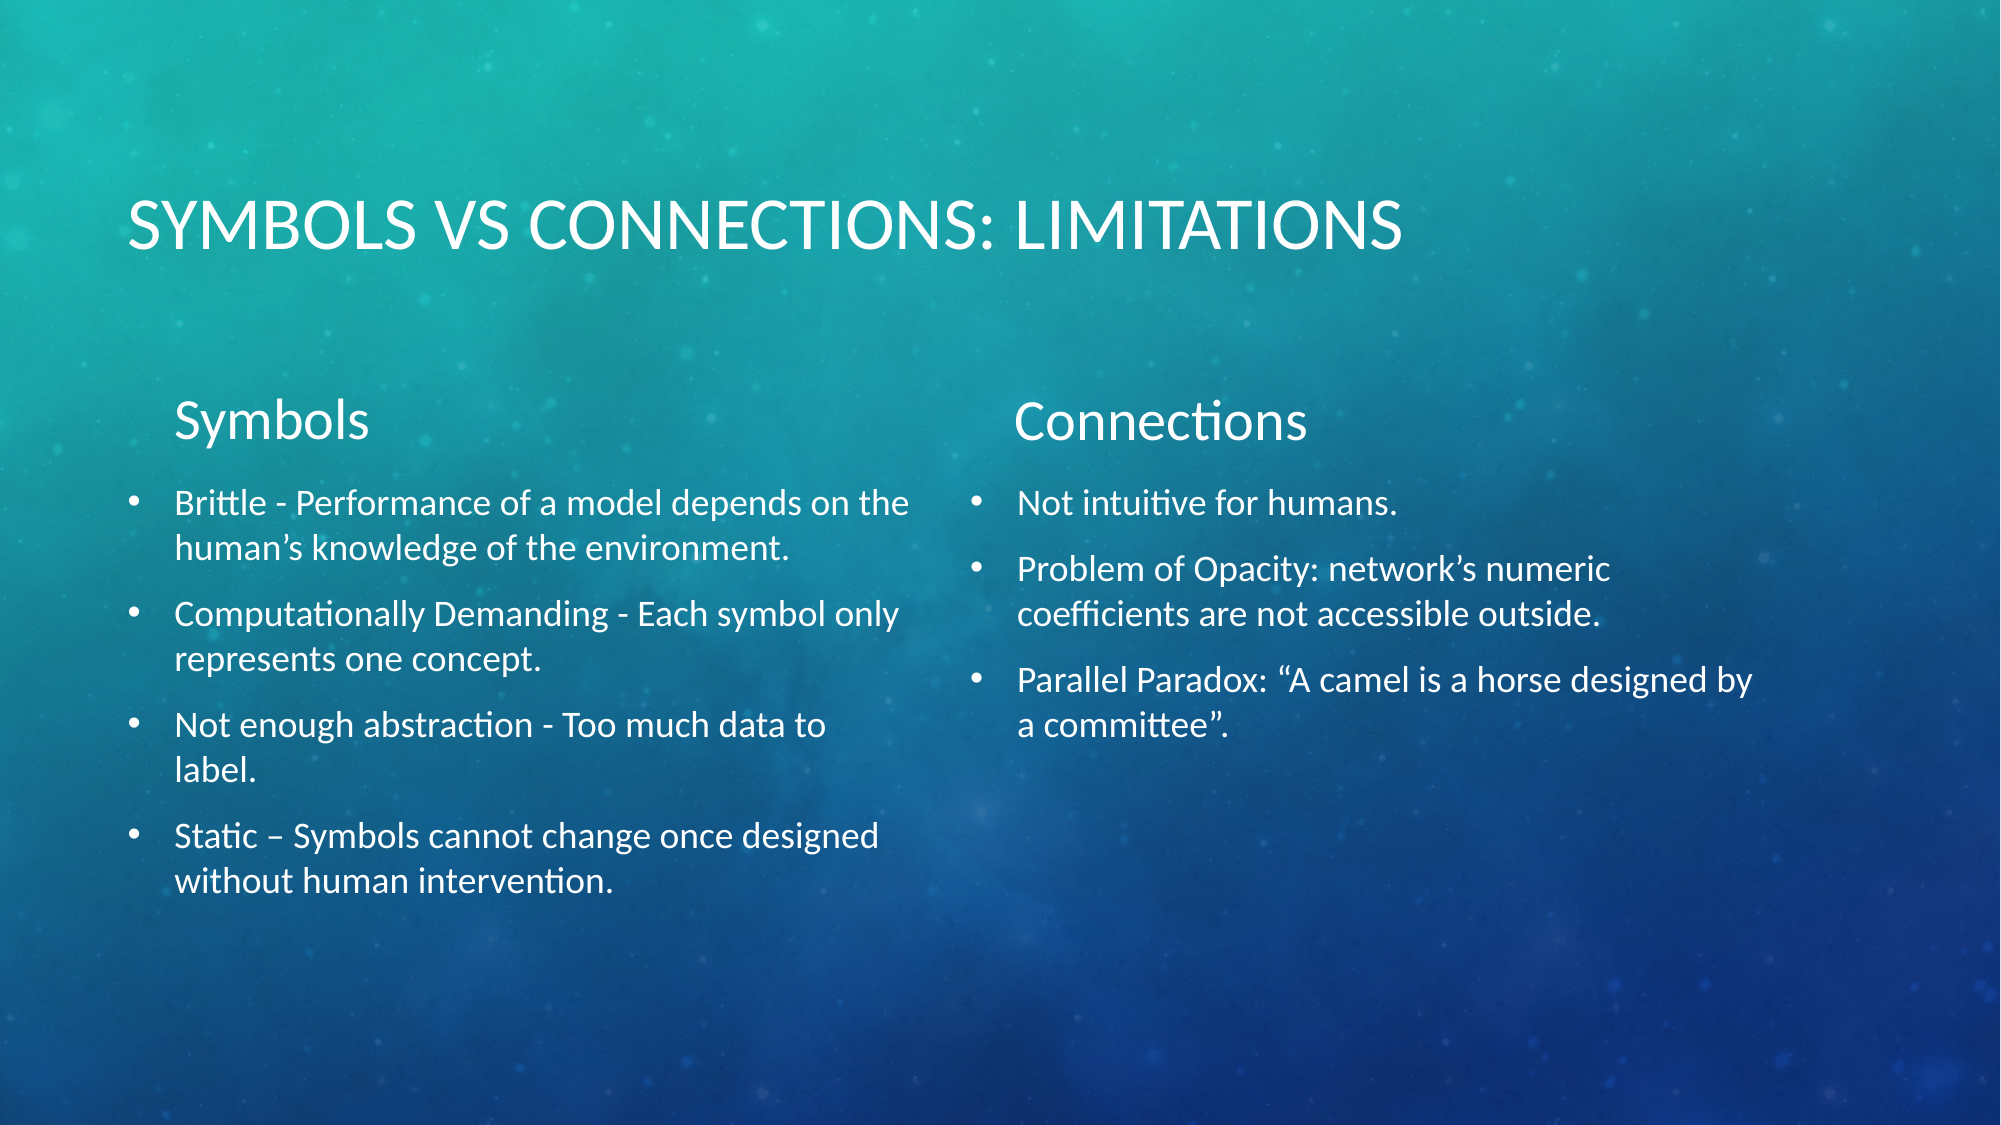

# Symbols vs Connections: Limitations
Symbols
Connections
Brittle - Performance of a model depends on the human’s knowledge of the environment.
Computationally Demanding - Each symbol only represents one concept.
Not enough abstraction - Too much data to label.
Static – Symbols cannot change once designed without human intervention.

Not intuitive for humans.
Problem of Opacity: network’s numeric coefficients are not accessible outside.
Parallel Paradox: “A camel is a horse designed by a committee”.